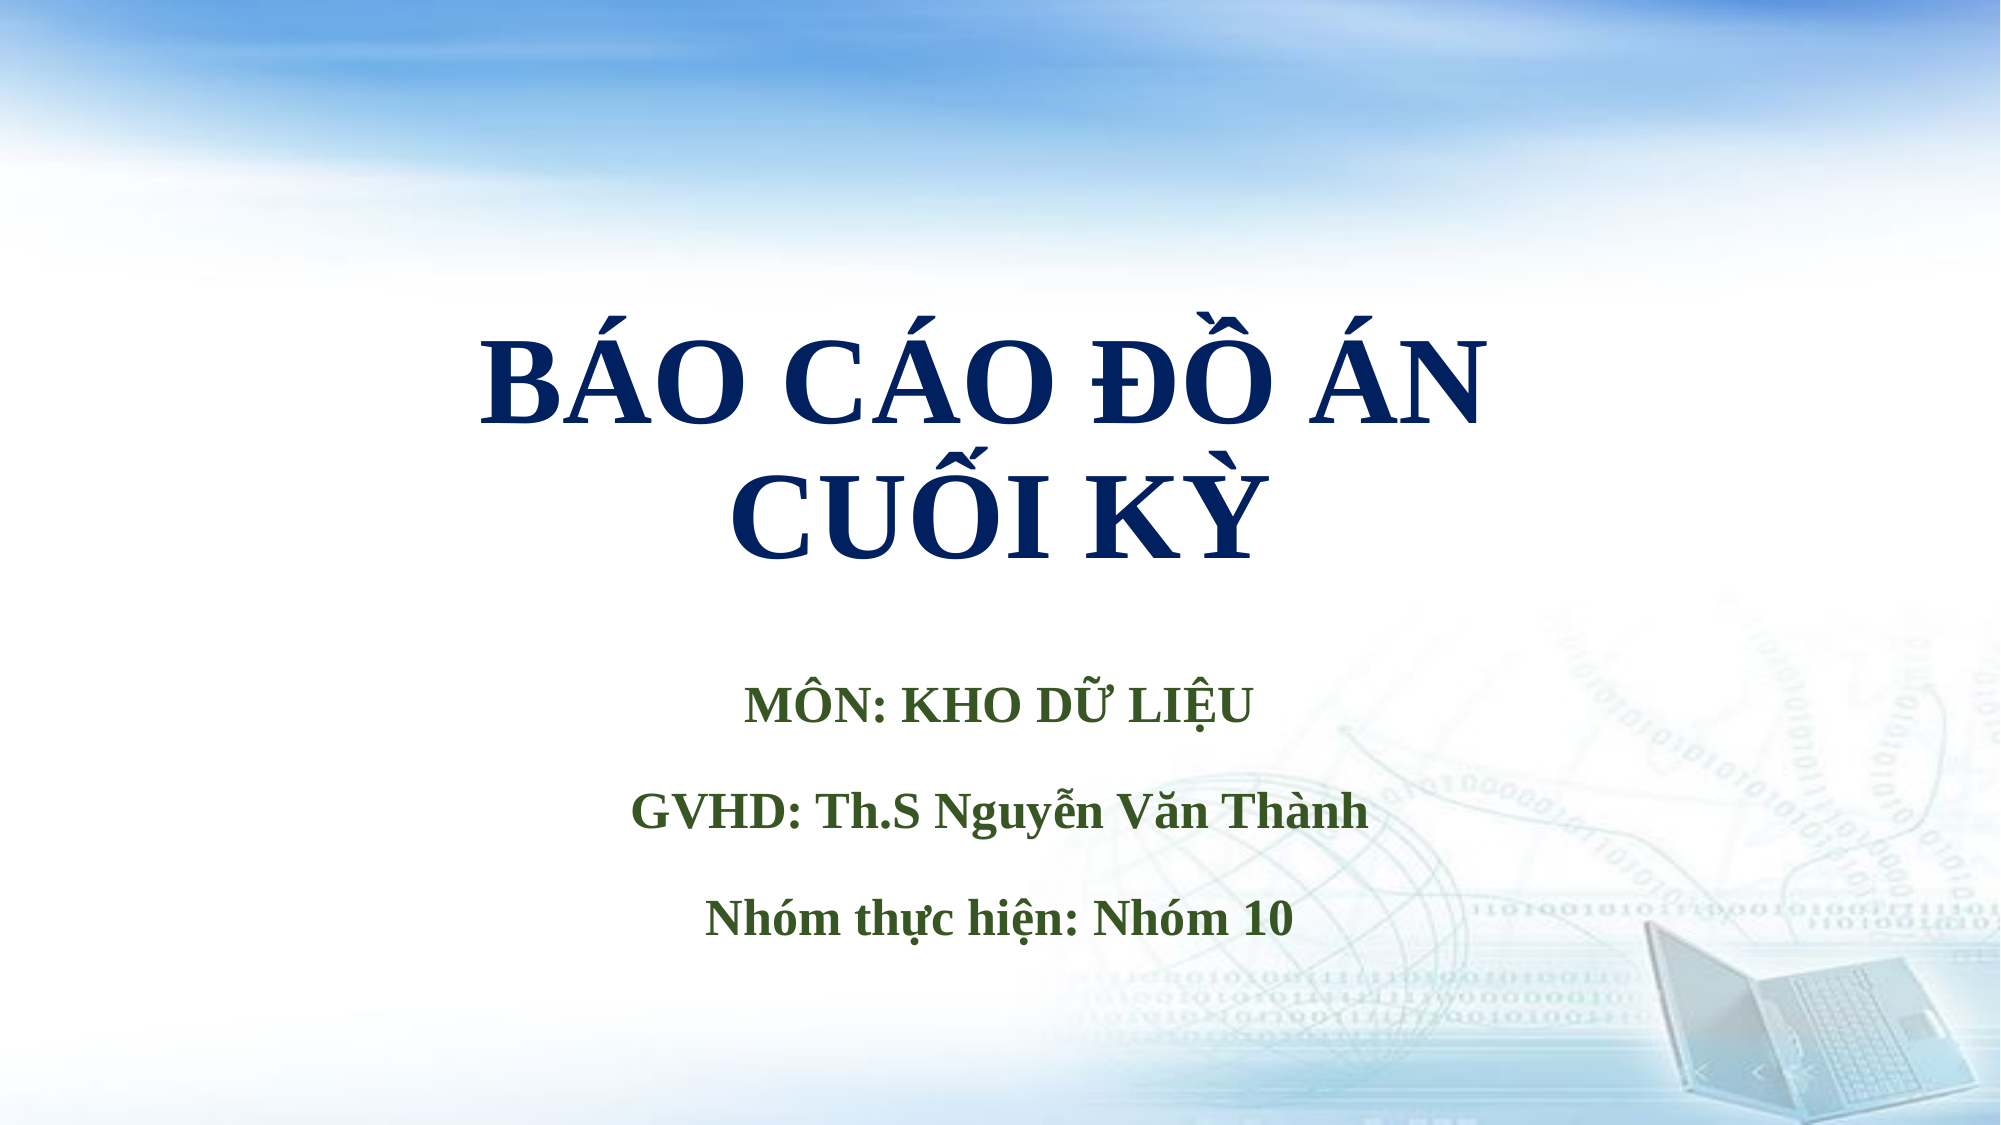

# BÁO CÁO ĐỒ ÁN CUỐI KỲ
MÔN: KHO DỮ LIỆU
GVHD: Th.S Nguyễn Văn Thành
Nhóm thực hiện: Nhóm 10